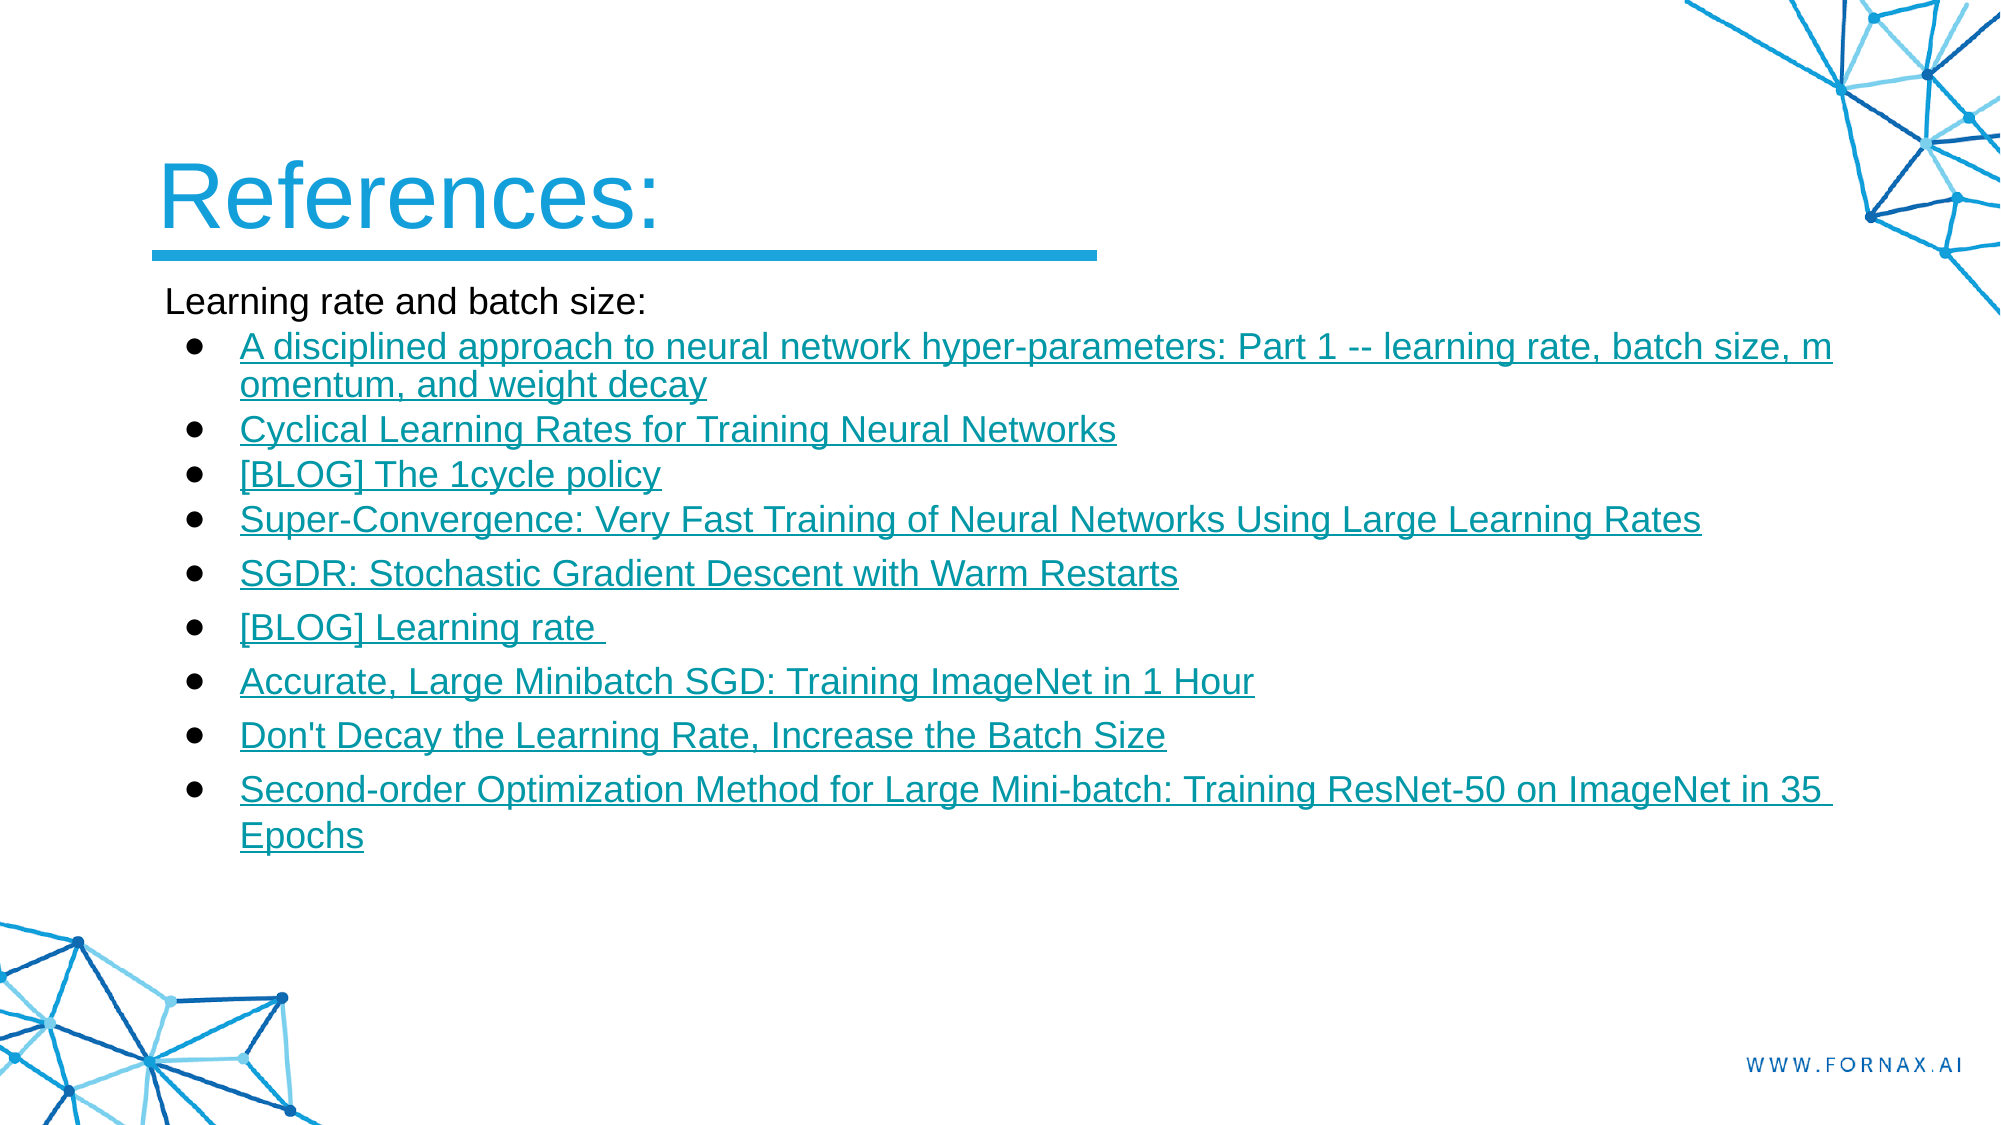

# References:
Learning rate and batch size:
A disciplined approach to neural network hyper-parameters: Part 1 -- learning rate, batch size, momentum, and weight decay
Cyclical Learning Rates for Training Neural Networks
[BLOG] The 1cycle policy
Super-Convergence: Very Fast Training of Neural Networks Using Large Learning Rates
SGDR: Stochastic Gradient Descent with Warm Restarts
[BLOG] Learning rate
Accurate, Large Minibatch SGD: Training ImageNet in 1 Hour
Don't Decay the Learning Rate, Increase the Batch Size
Second-order Optimization Method for Large Mini-batch: Training ResNet-50 on ImageNet in 35 Epochs